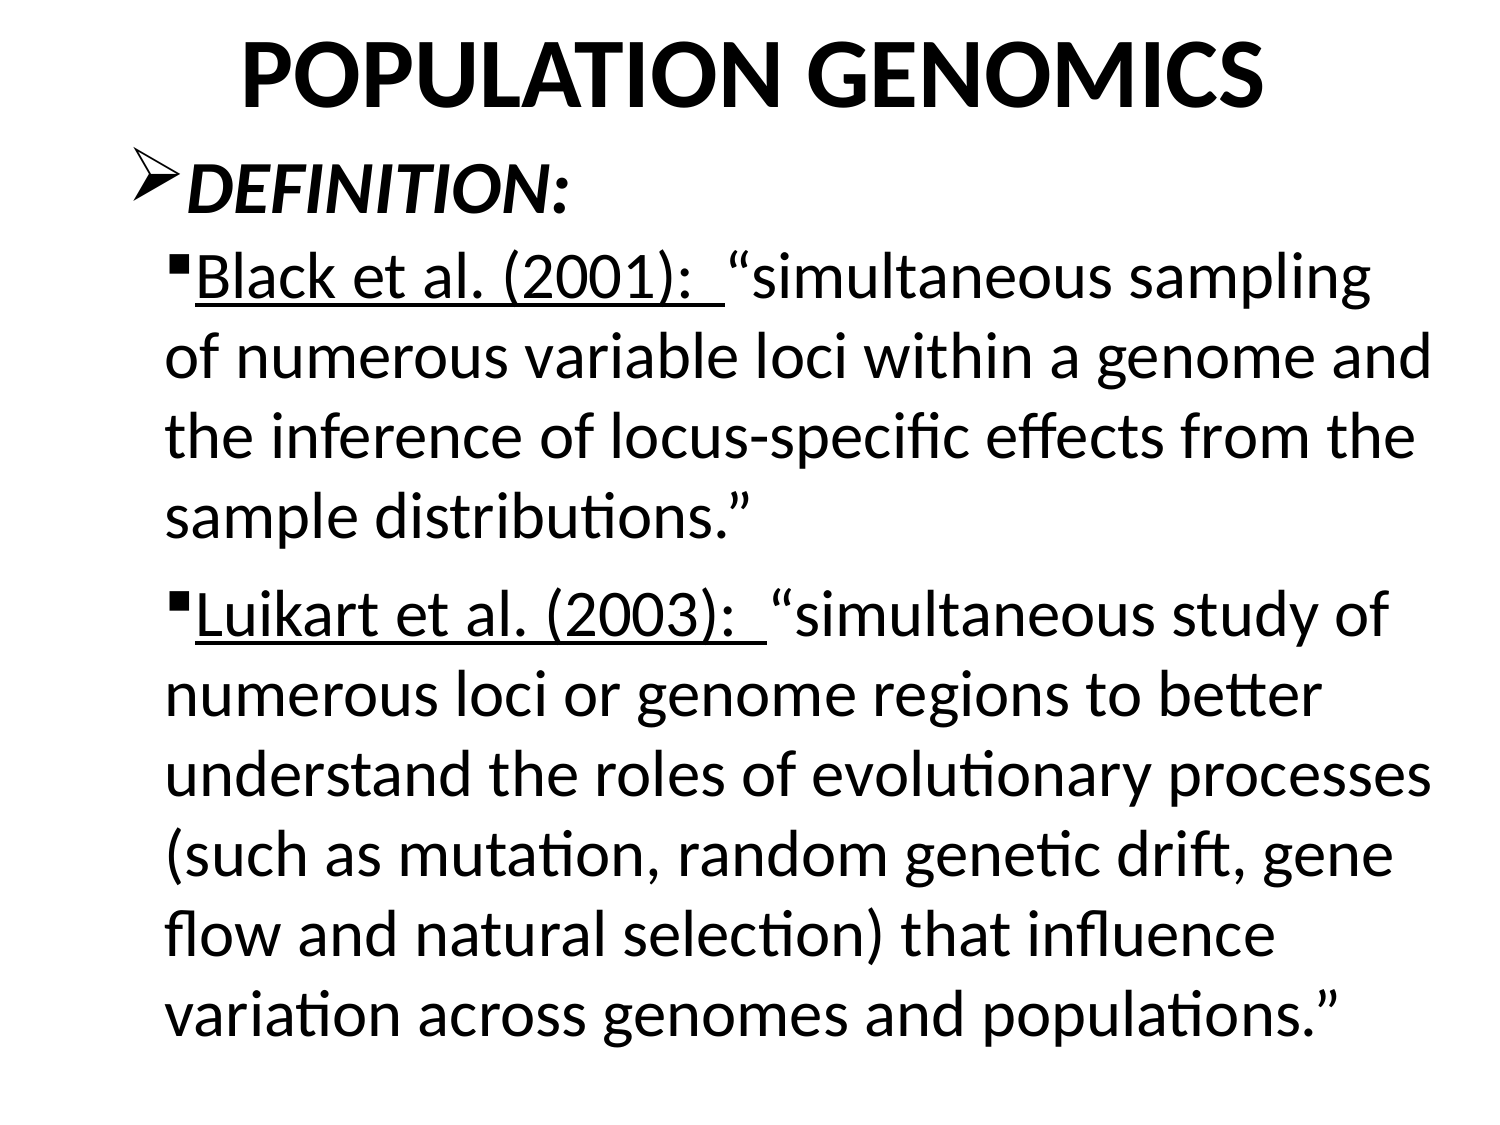

POPULATION GENOMICS
DEFINITION:
Black et al. (2001):  “simultaneous sampling of numerous variable loci within a genome and the inference of locus-specific effects from the sample distributions.”
Luikart et al. (2003):  “simultaneous study of numerous loci or genome regions to better understand the roles of evolutionary processes (such as mutation, random genetic drift, gene flow and natural selection) that influence variation across genomes and populations.”